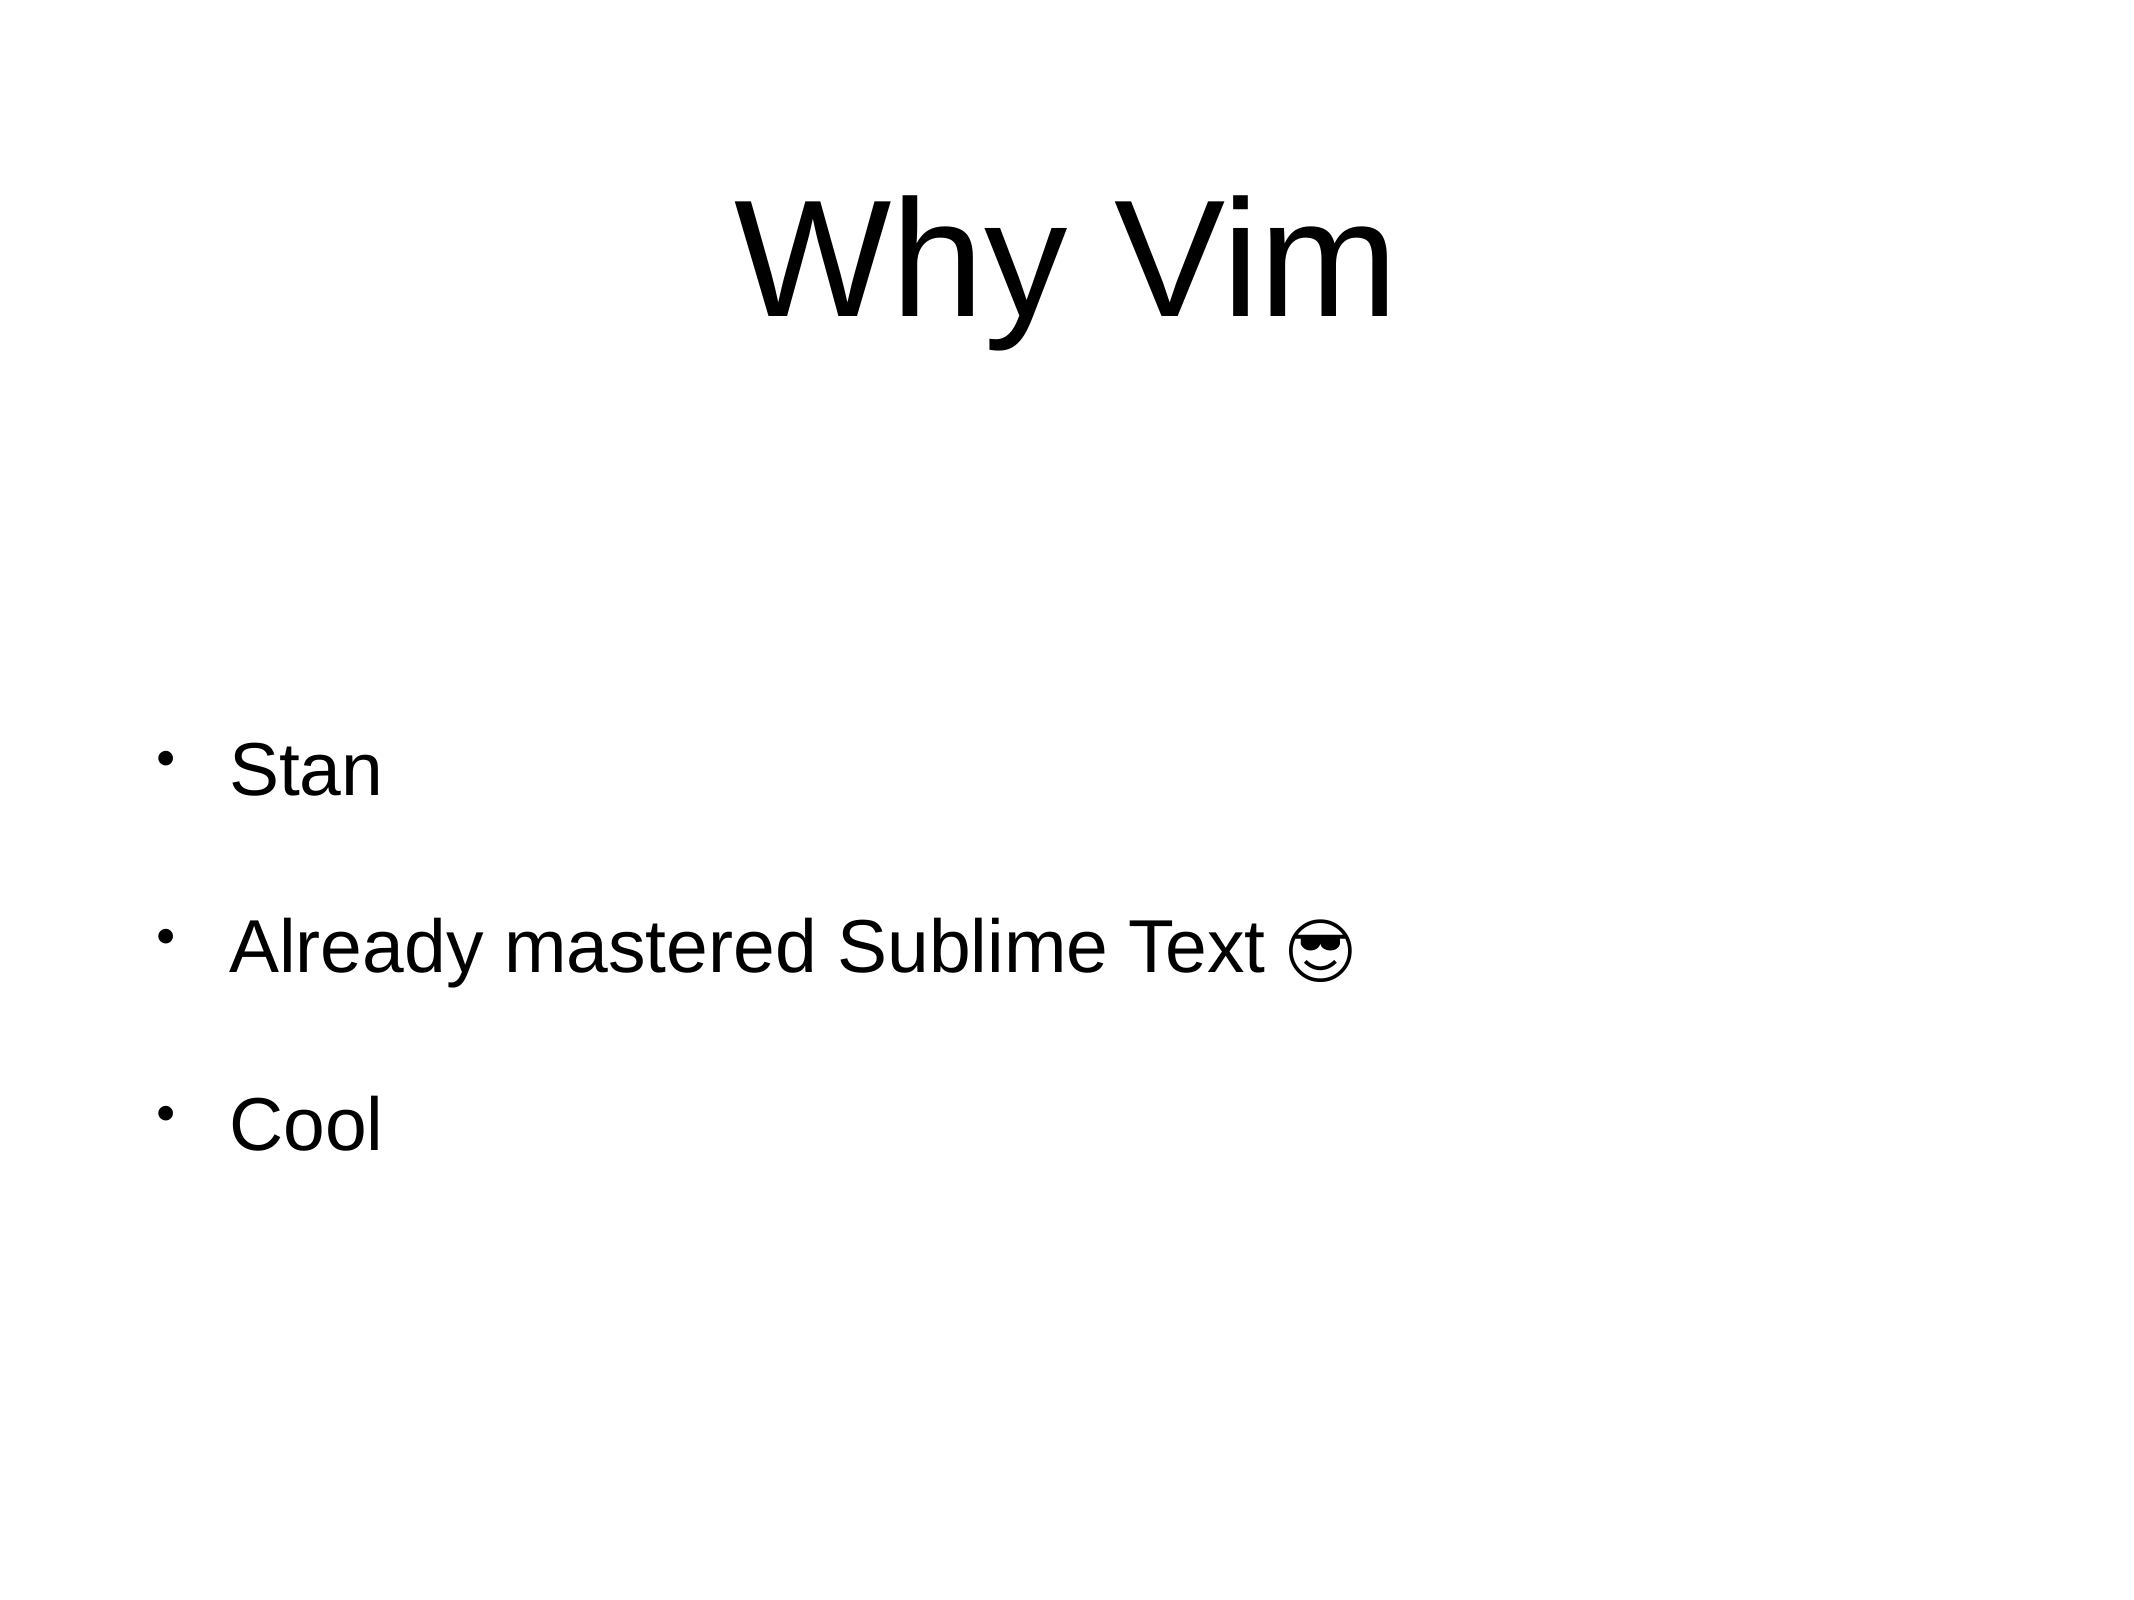

# Why Vim
Stan
Already mastered Sublime Text 😎
Cool